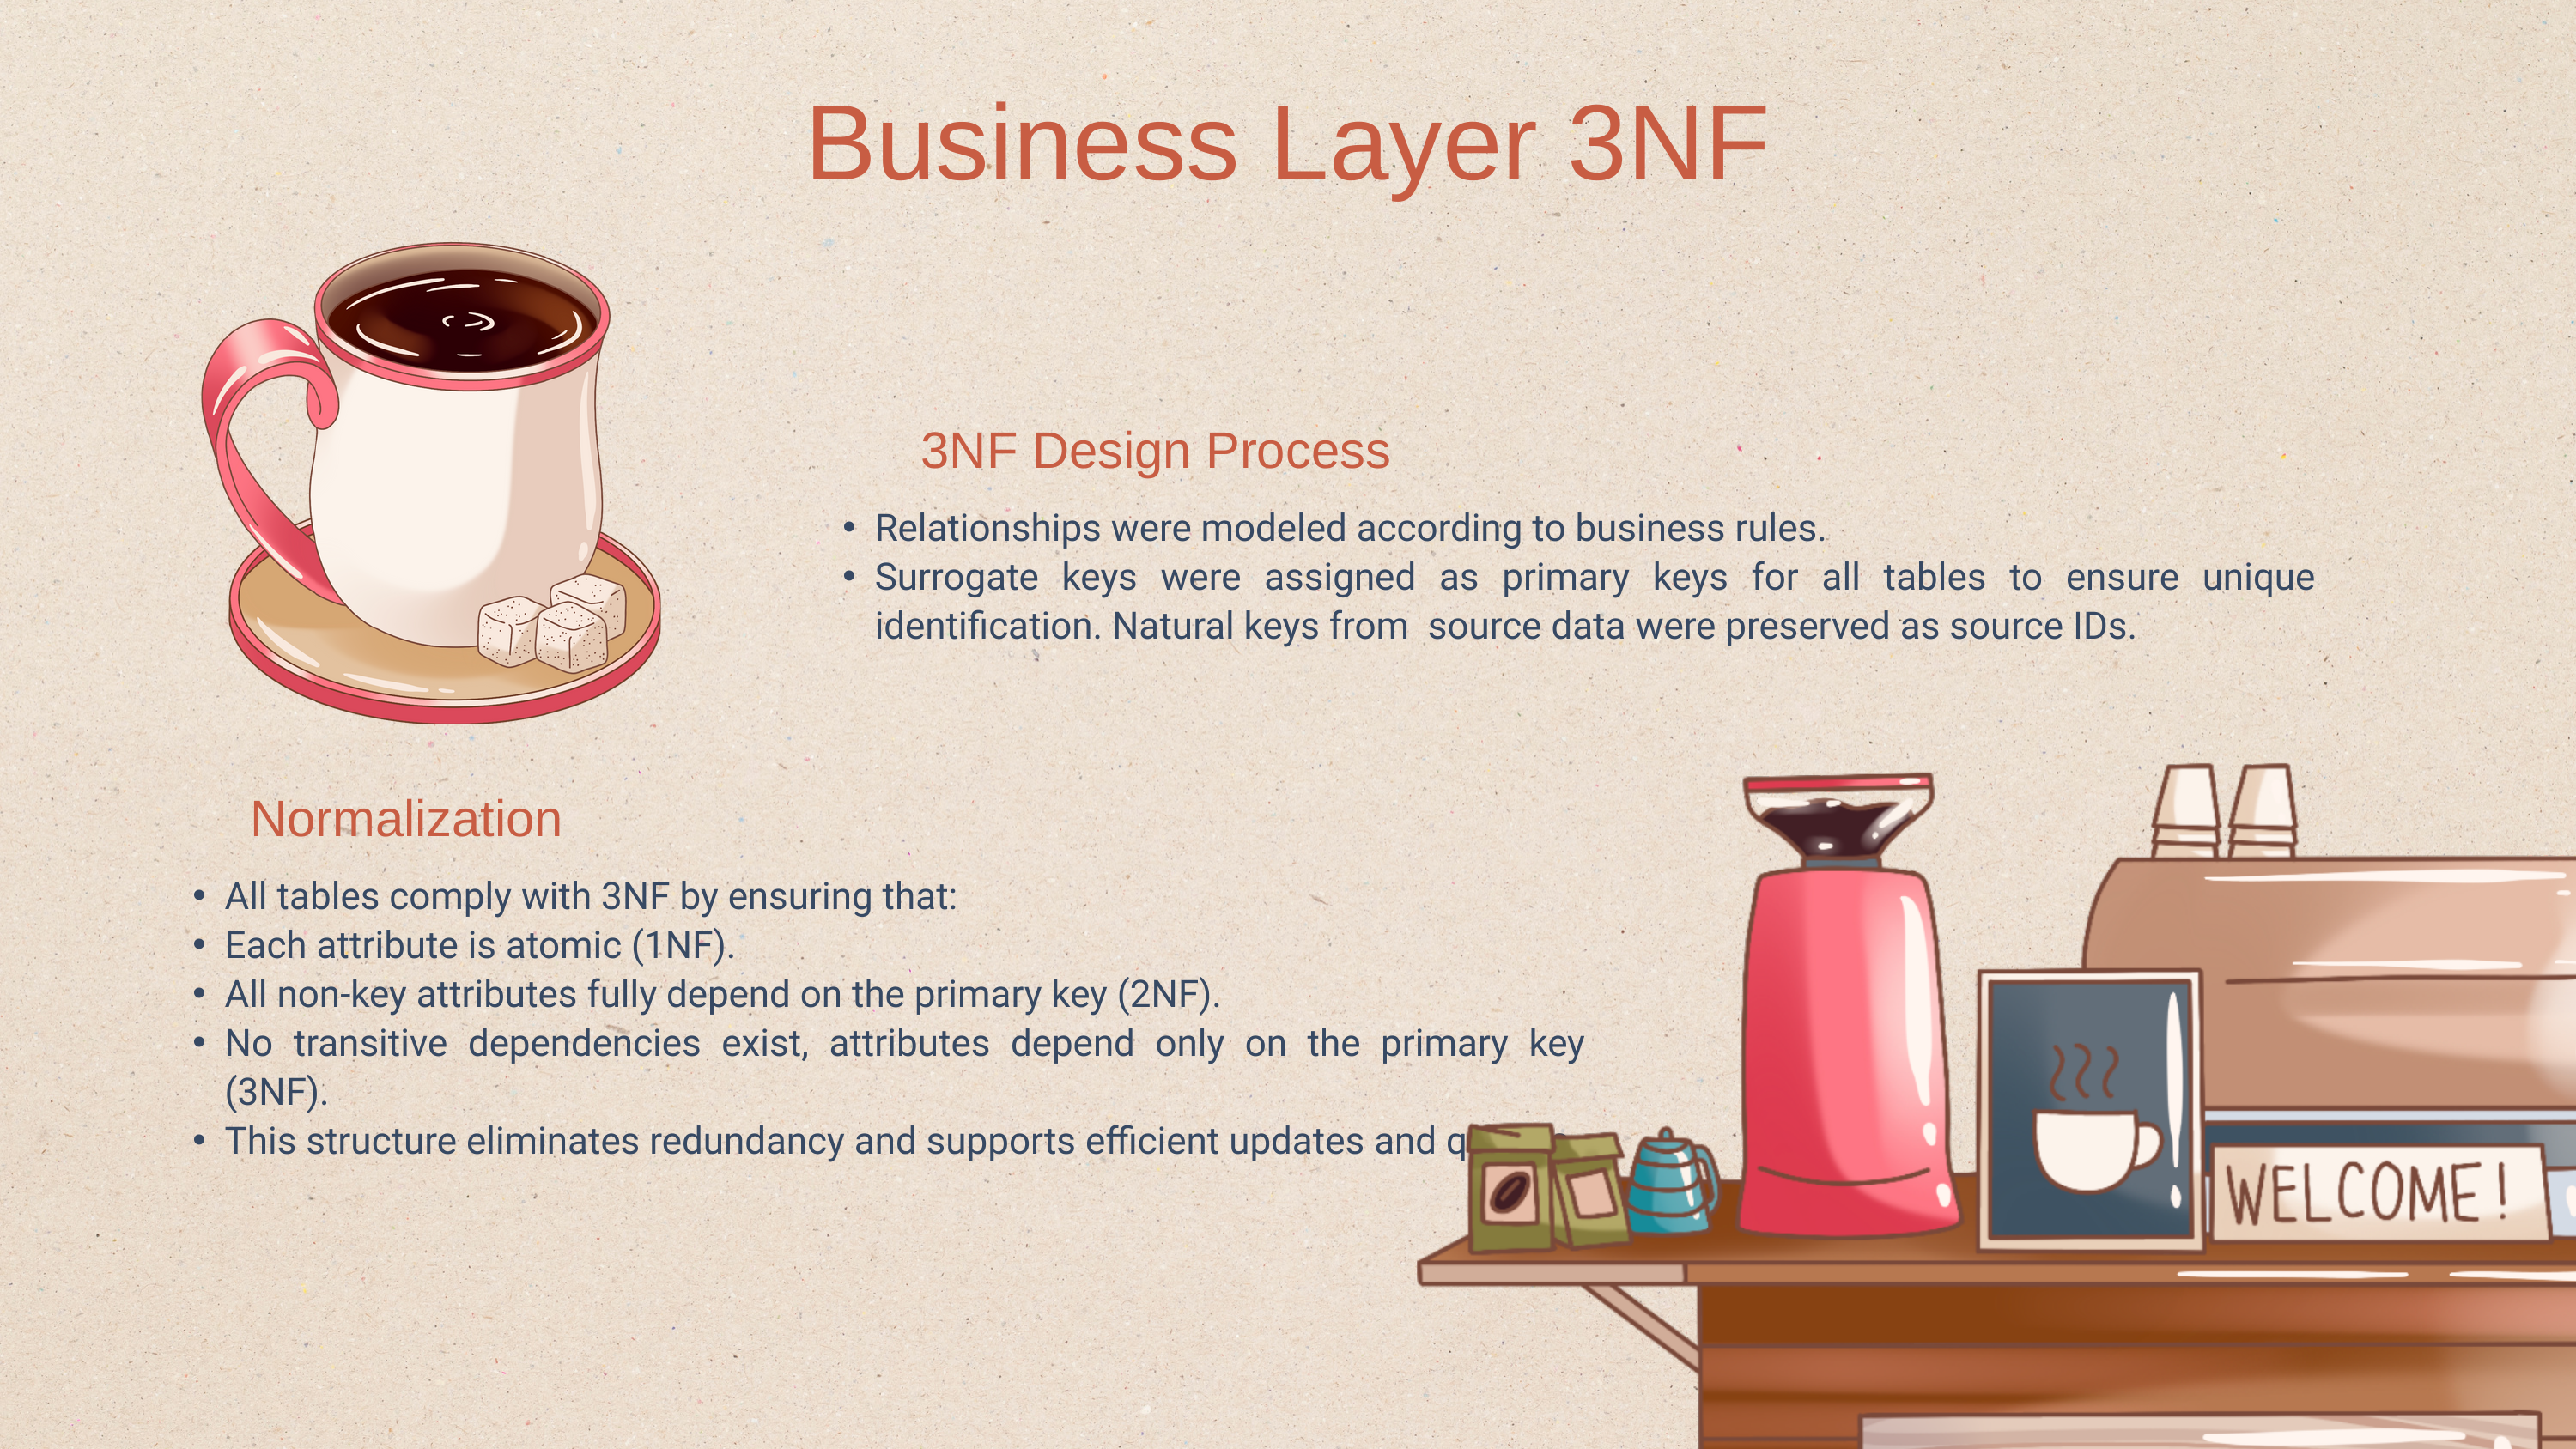

Business Layer 3NF

3NF Design Process
Relationships were modeled according to business rules.
Surrogate keys were assigned as primary keys for all tables to ensure unique identification. Natural keys from  source data were preserved as source IDs.

Normalization
All tables comply with 3NF by ensuring that:
Each attribute is atomic (1NF).
All non-key attributes fully depend on the primary key (2NF).
No transitive dependencies exist, attributes depend only on the primary key (3NF).
This structure eliminates redundancy and supports efficient updates and queries.